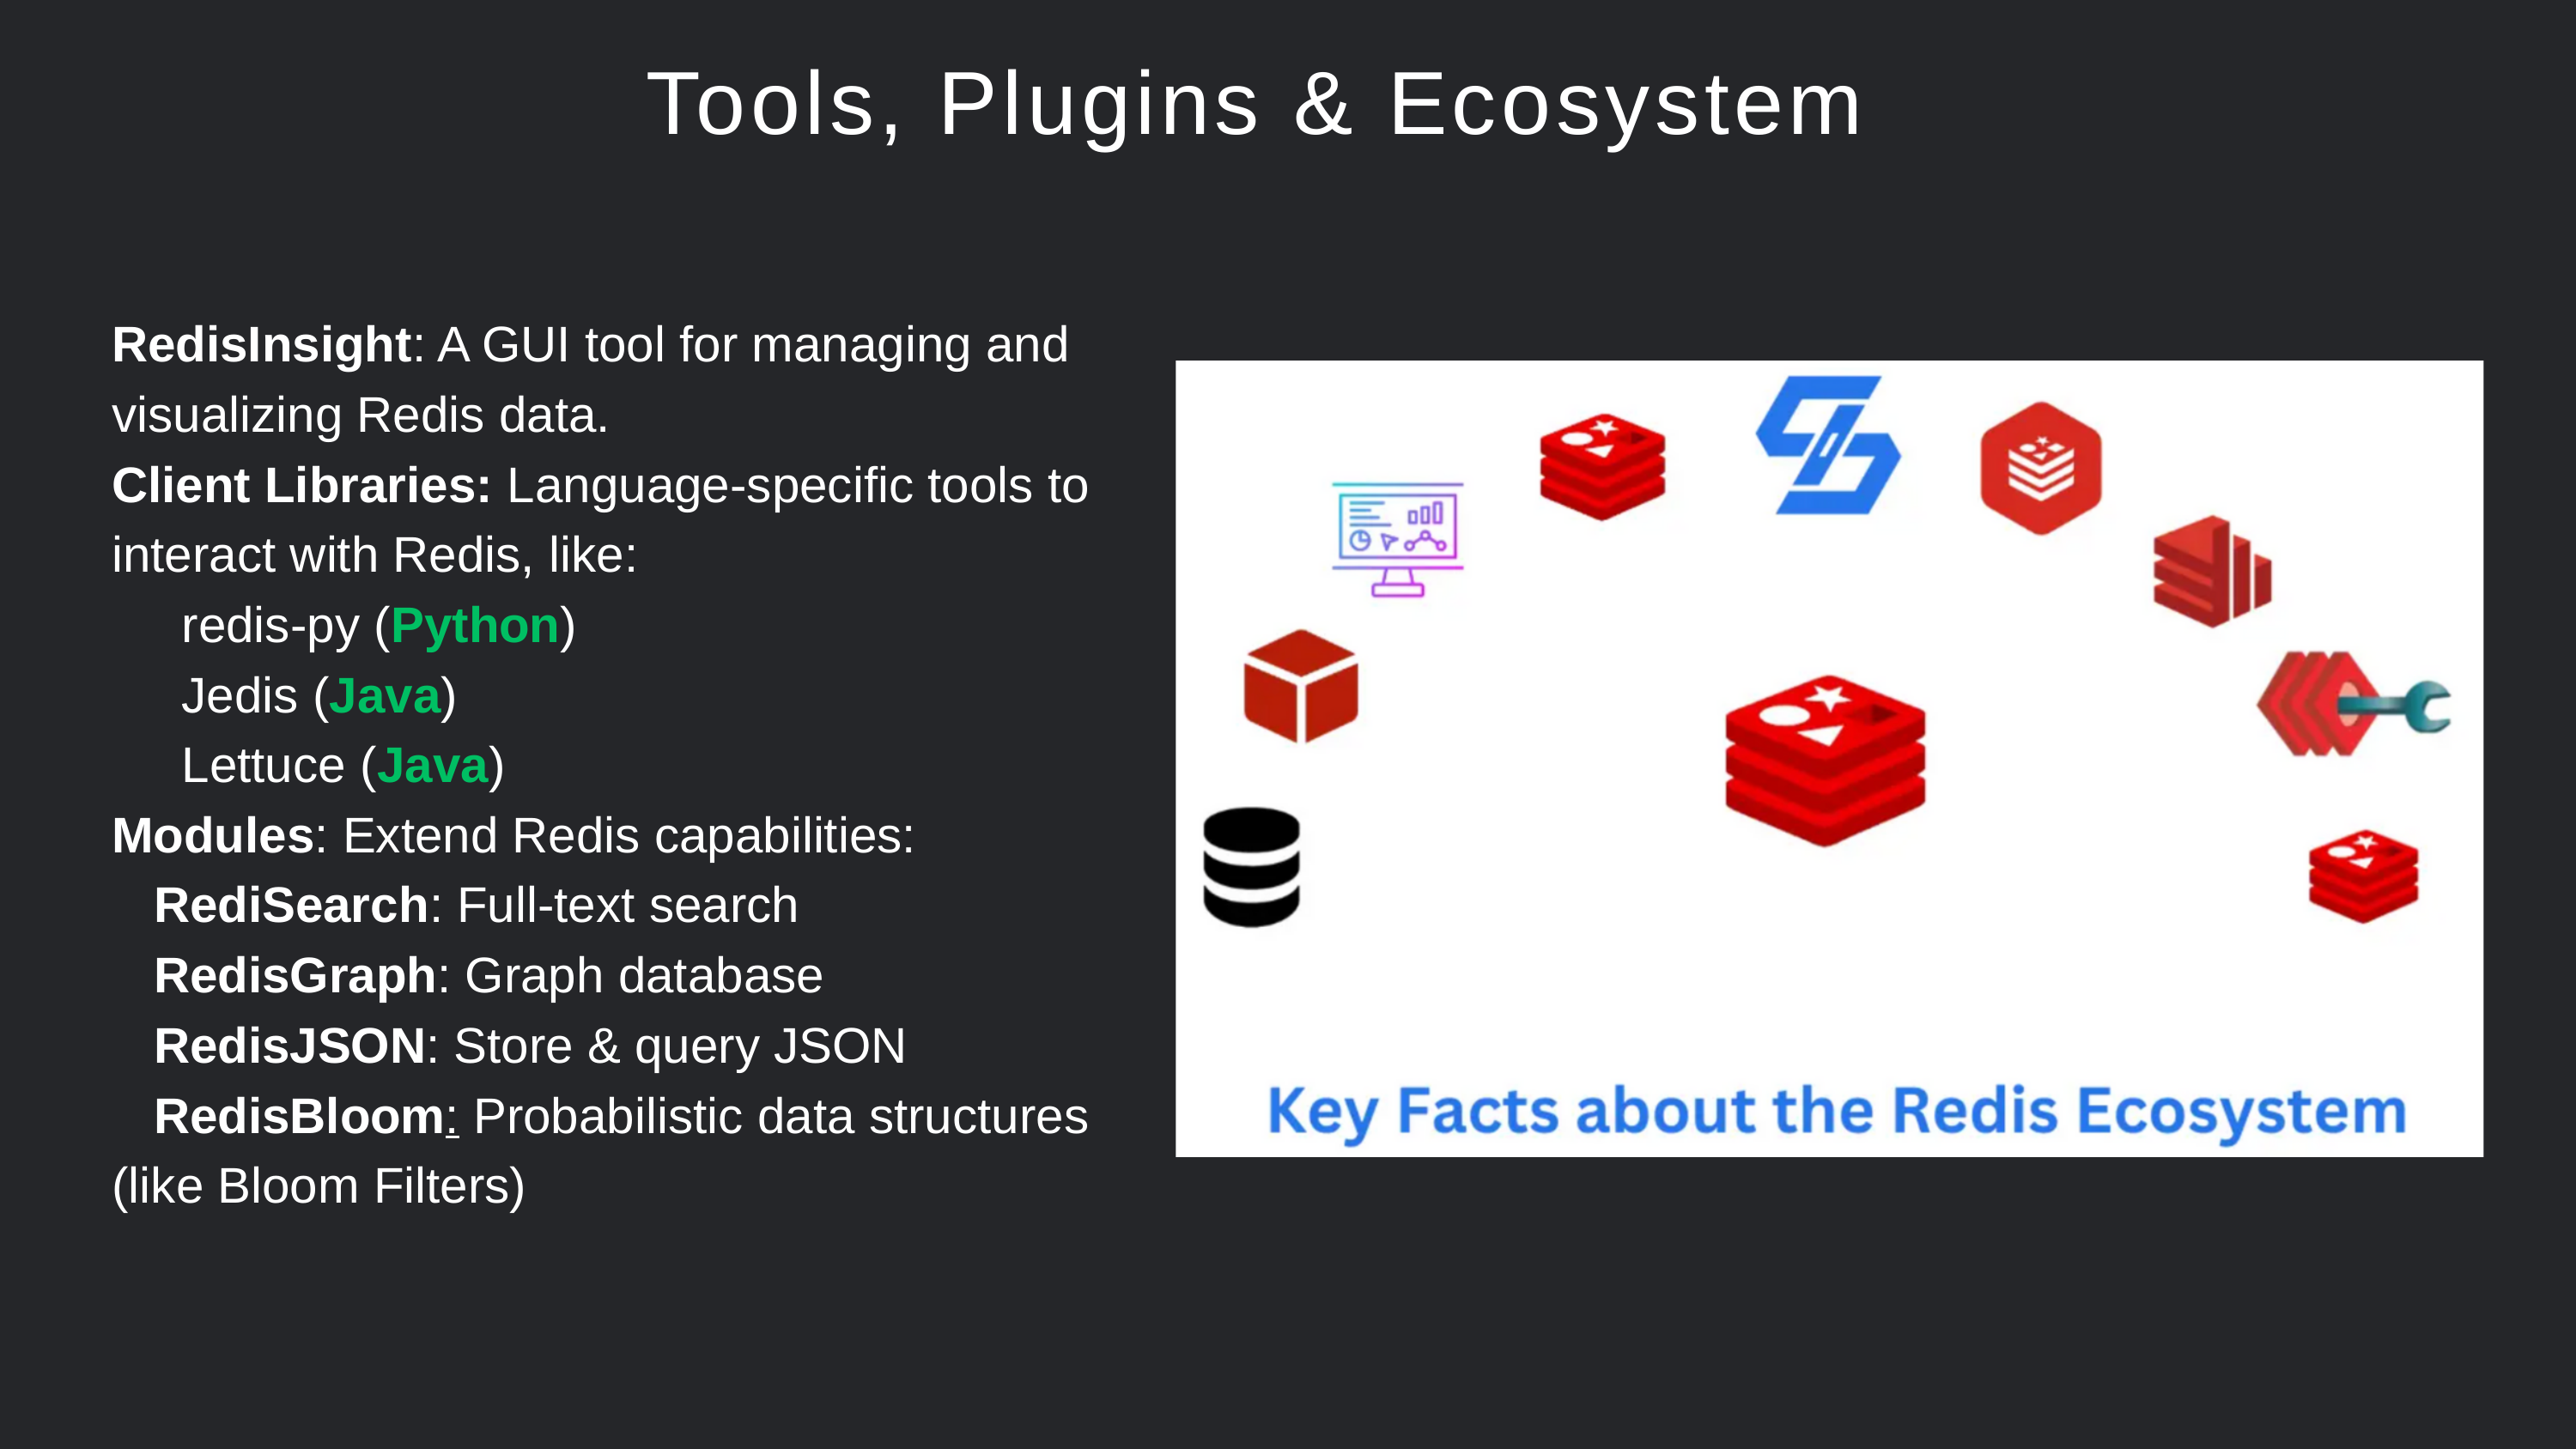

Tools, Plugins & Ecosystem

RedisInsight: A GUI tool for managing and visualizing Redis data.
Client Libraries: Language-specific tools to interact with Redis, like:
     redis-py (Python)
     Jedis (Java)
     Lettuce (Java)
Modules: Extend Redis capabilities:
   RediSearch: Full-text search
   RedisGraph: Graph database
   RedisJSON: Store & query JSON
   RedisBloom: Probabilistic data structures (like Bloom Filters)